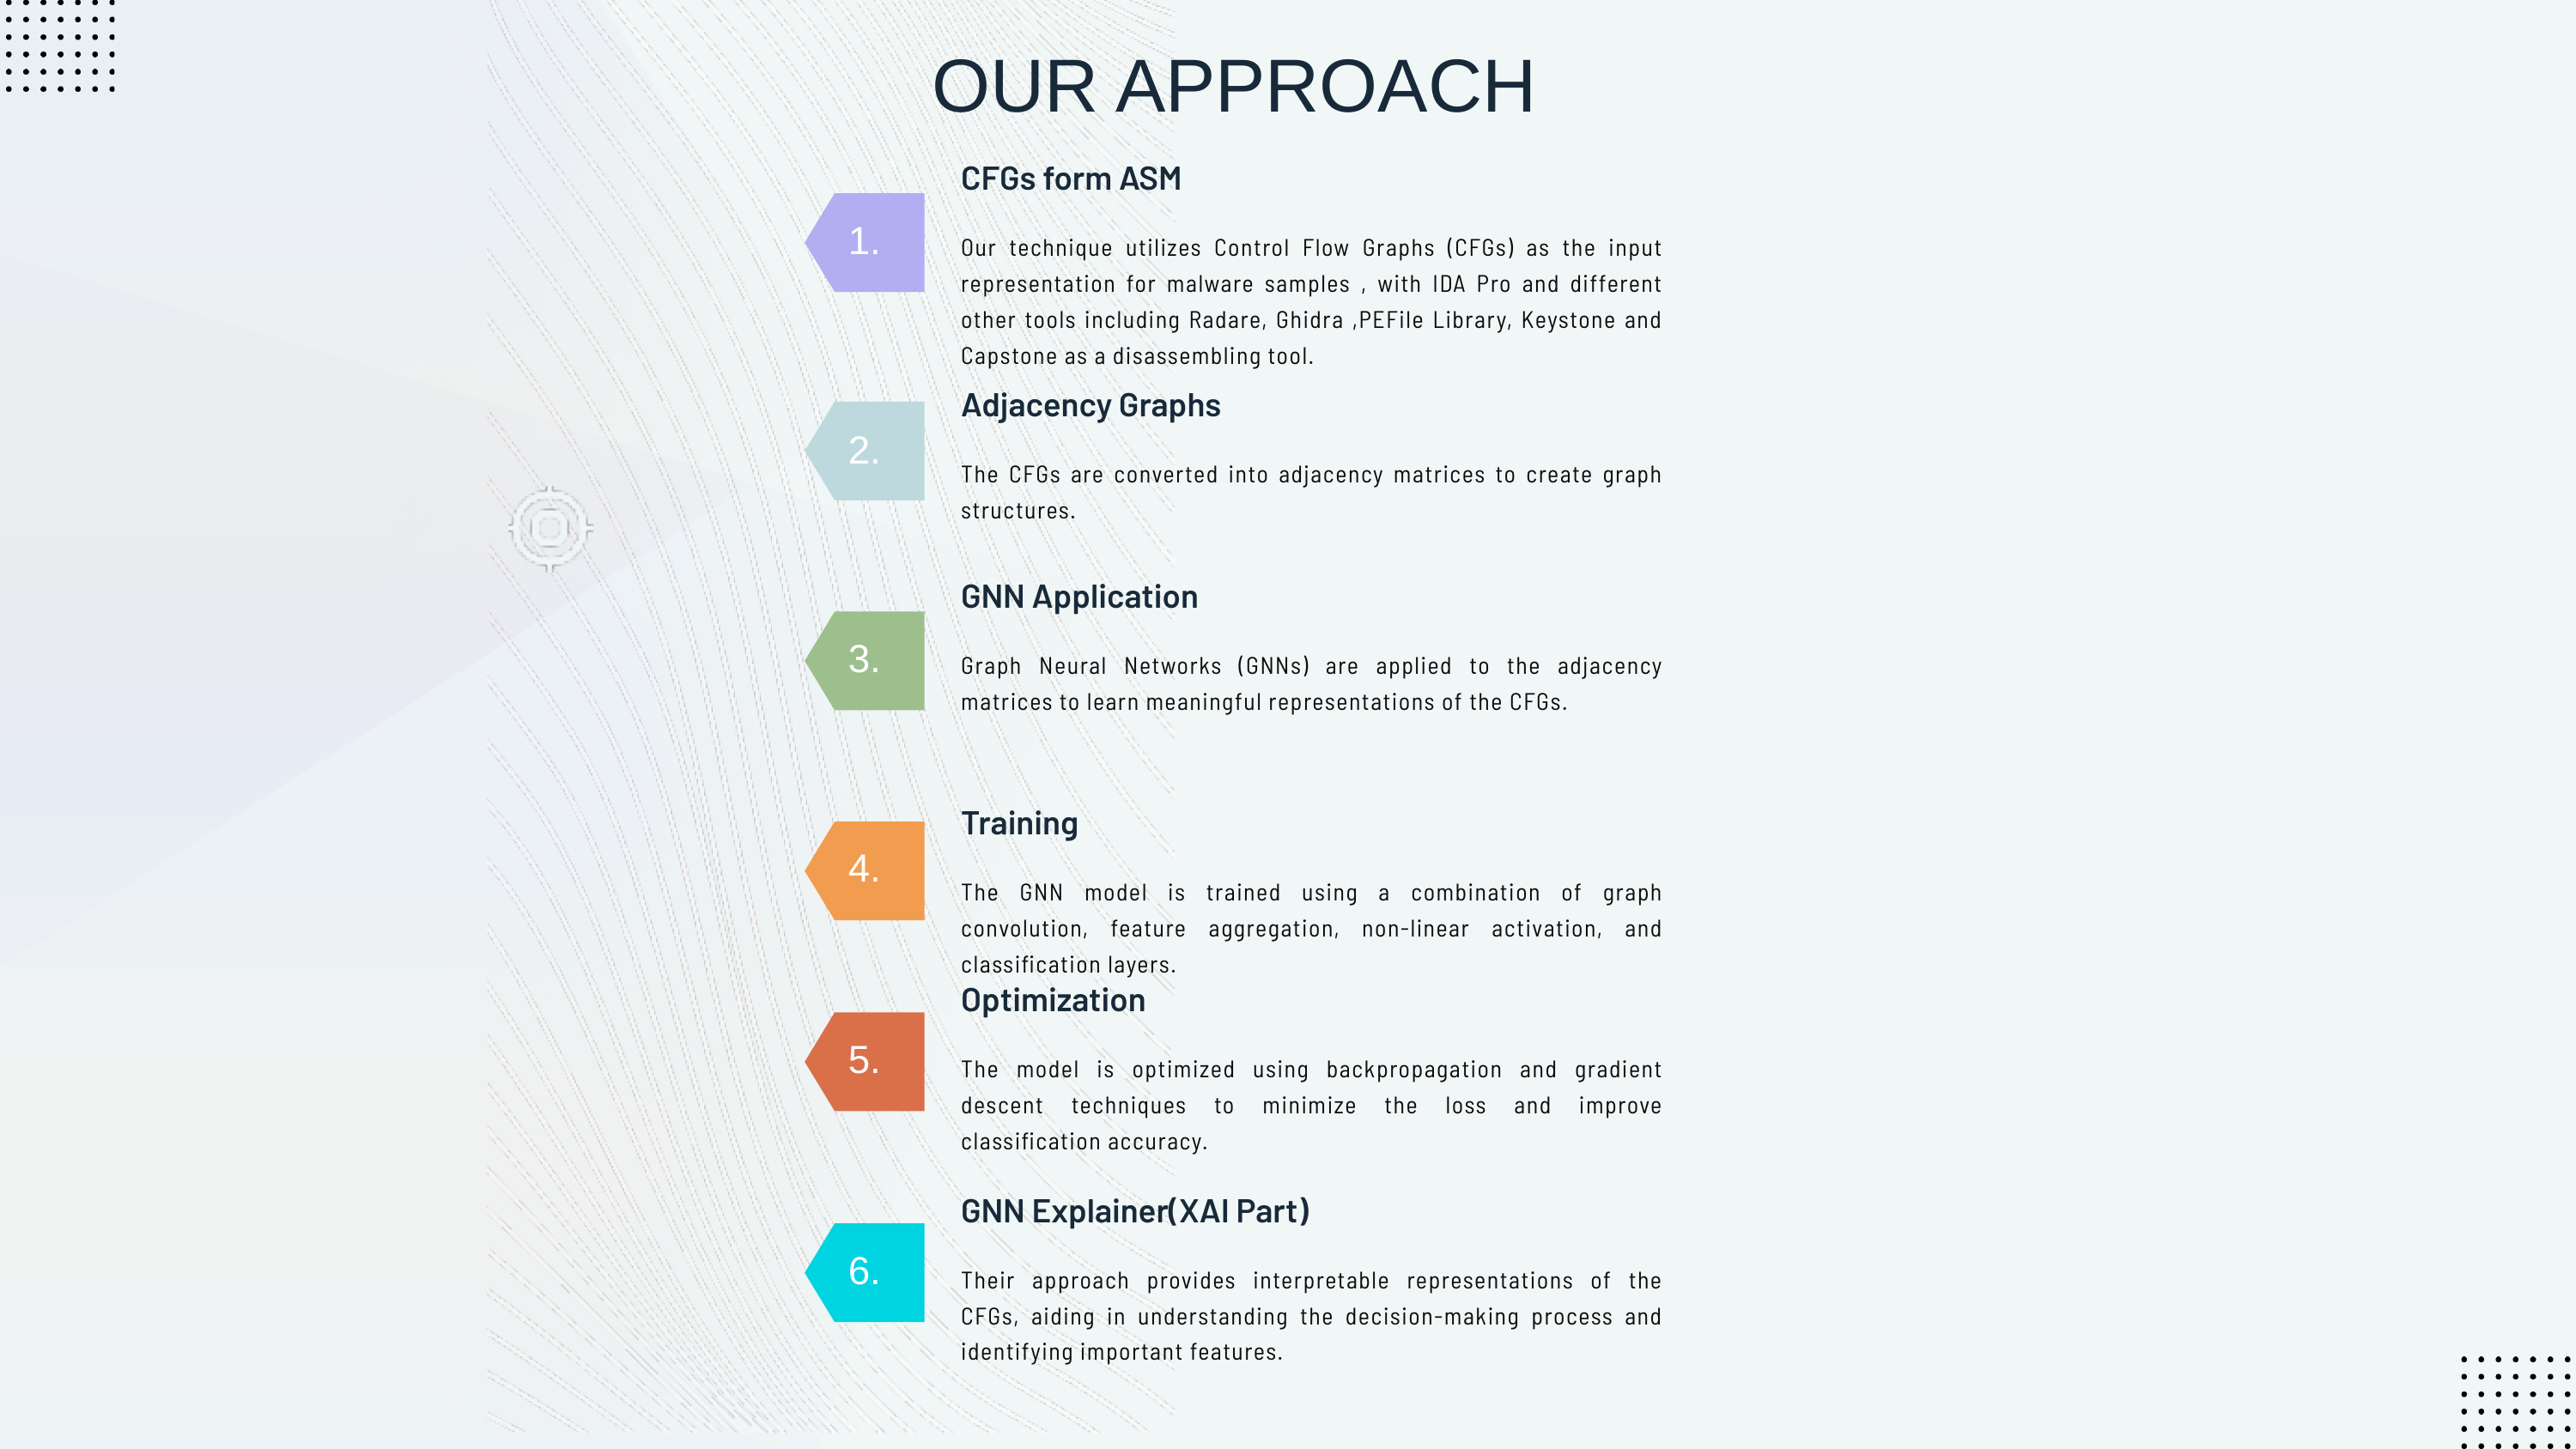

OUR APPROACH
CFGs form ASM

1.
Our technique utilizes Control Flow Graphs (CFGs) as the input representation for malware samples , with IDA Pro and different other tools including Radare, Ghidra ,PEFile Library, Keystone and Capstone as a disassembling tool.

Adjacency Graphs

2.
The CFGs are converted into adjacency matrices to create graph structures.

GNN Application

3.
Graph Neural Networks (GNNs) are applied to the adjacency matrices to learn meaningful representations of the CFGs.
Training

4.
The GNN model is trained using a combination of graph convolution, feature aggregation, non-linear activation, and classification layers.
Optimization

5.
The model is optimized using backpropagation and gradient descent techniques to minimize the loss and improve classification accuracy.
GNN Explainer(XAI Part)

6.
Their approach provides interpretable representations of the CFGs, aiding in understanding the decision-making process and identifying important features.